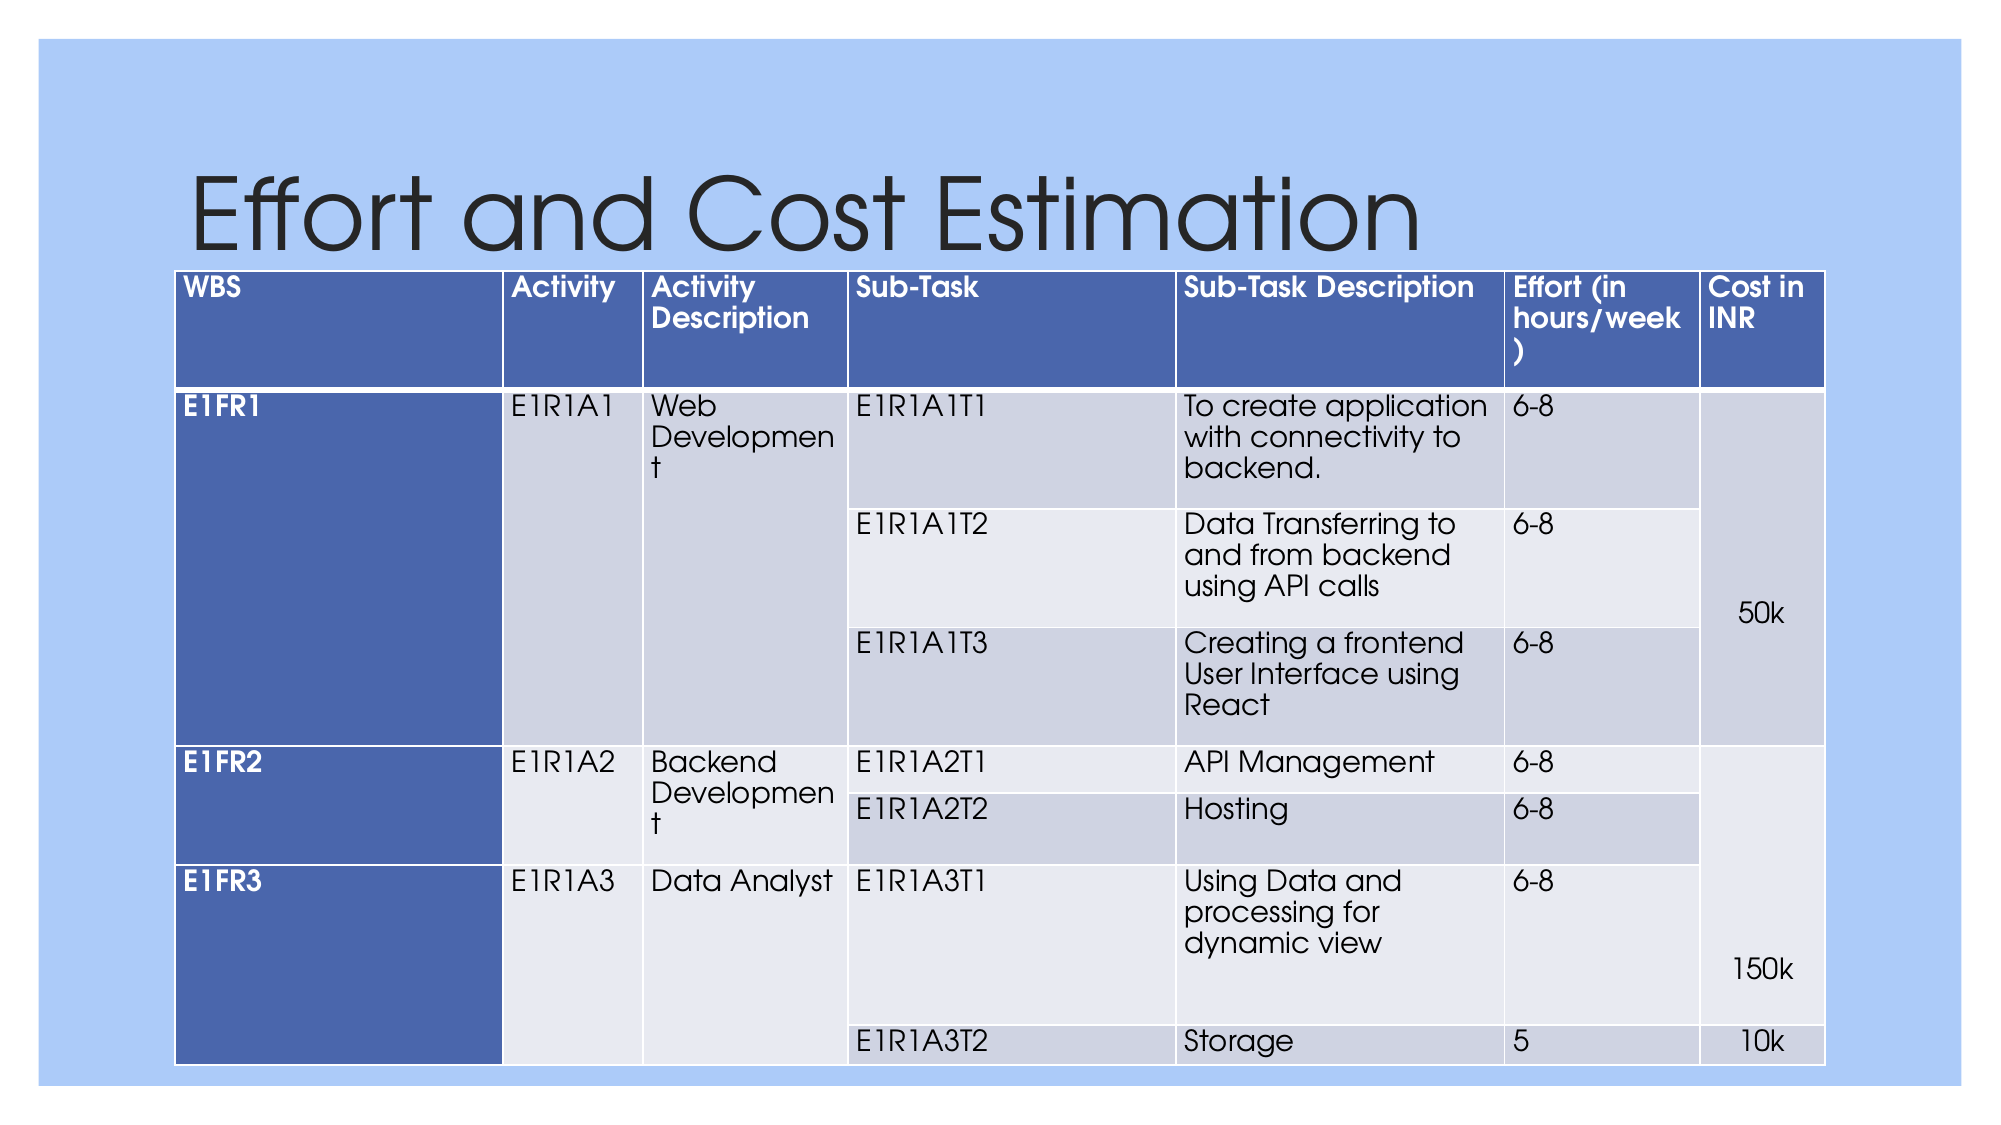

# Effort and Cost Estimation
| WBS | Activity | Activity Description | Sub-Task | Sub-Task Description | Effort (in hours/week) | Cost in INR |
| --- | --- | --- | --- | --- | --- | --- |
| E1FR1 | E1R1A1 | Web Development | E1R1A1T1 | To create application with connectivity to backend. | 6-8 | 50k |
|  |  |  | E1R1A1T2 | Data Transferring to and from backend using API calls | 6-8 |  |
|  |  |  | E1R1A1T3 | Creating a frontend User Interface using React | 6-8 |  |
| E1FR2 | E1R1A2 | Backend Development | E1R1A2T1 | API Management | 6-8 | 150k |
|  |  |  | E1R1A2T2 | Hosting | 6-8 |  |
| E1FR3 | E1R1A3 | Data Analyst | E1R1A3T1 | Using Data and processing for dynamic view | 6-8 |  |
|  |  |  | E1R1A3T2 | Storage | 5 | 10k |